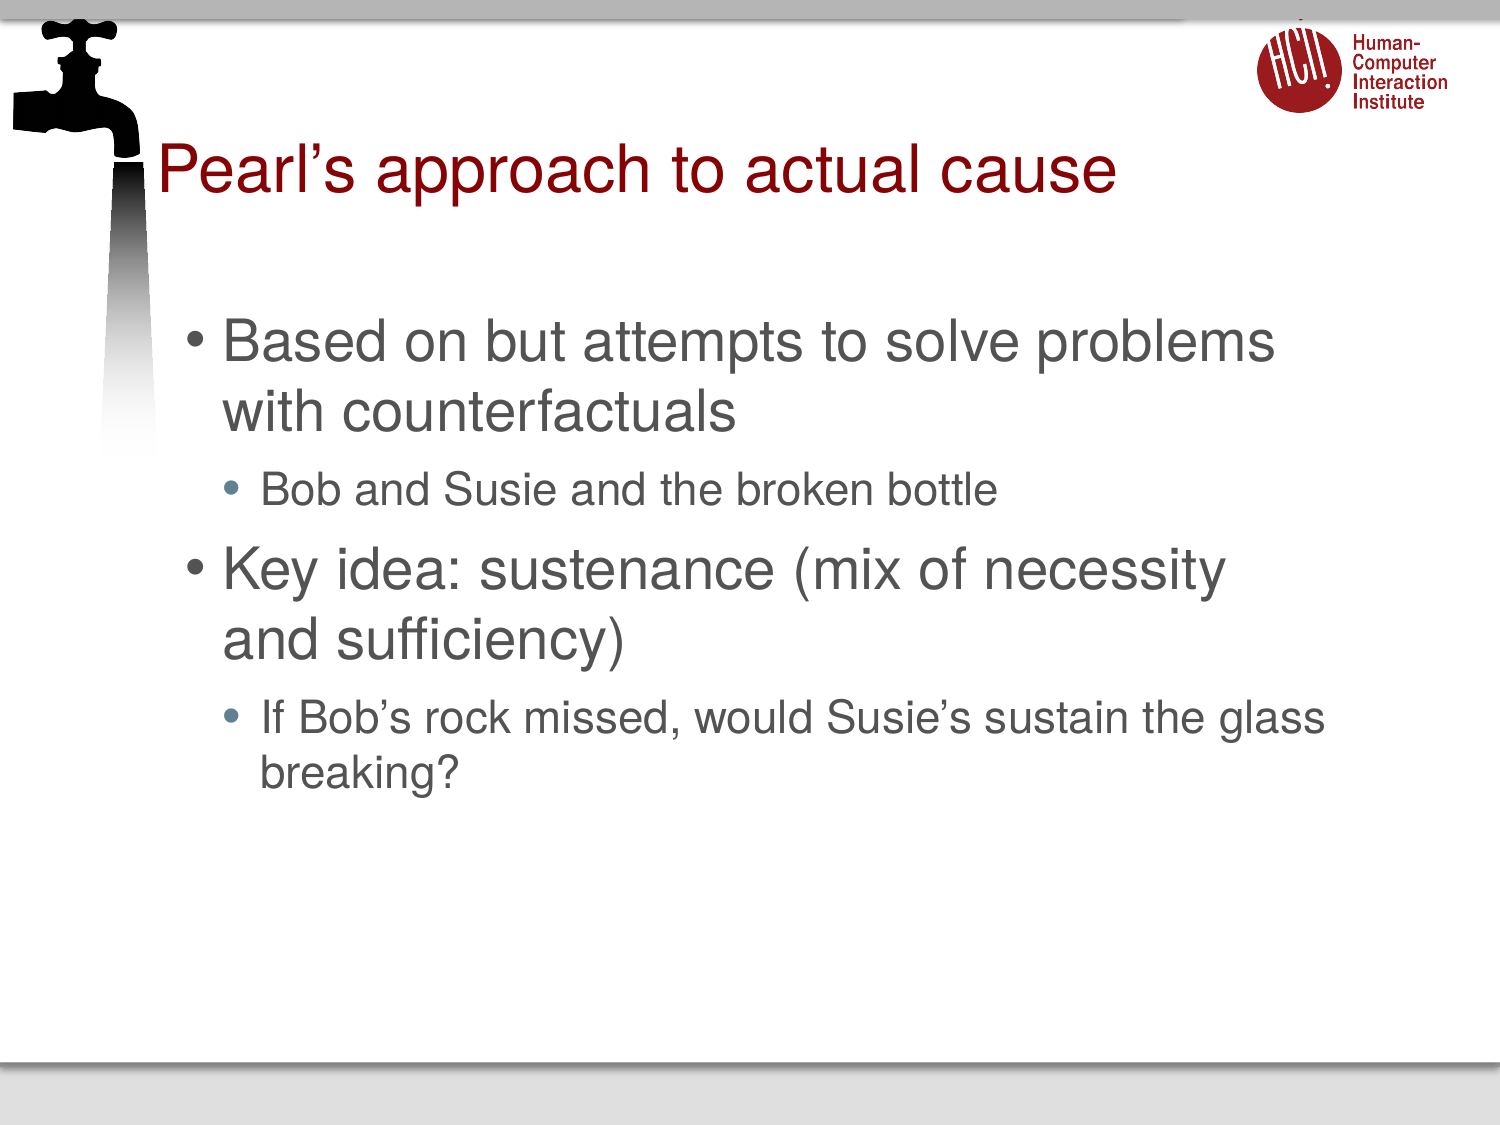

# Pearl’s approach to actual cause
Based on but attempts to solve problems with counterfactuals
Bob and Susie and the broken bottle
Key idea: sustenance (mix of necessity and sufficiency)
If Bob’s rock missed, would Susie’s sustain the glass breaking?